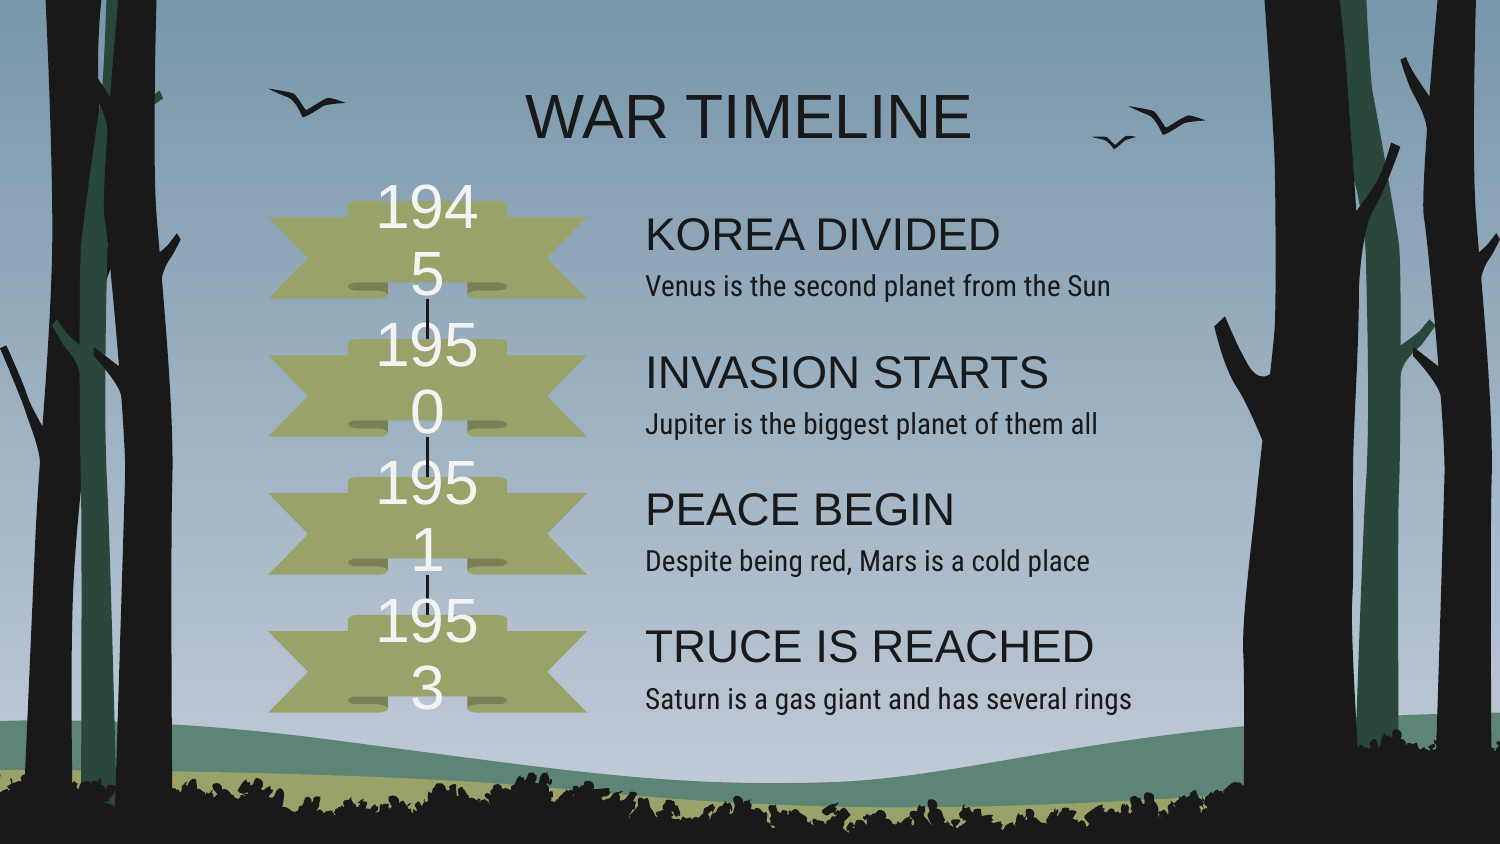

# WAR TIMELINE

1945
KOREA DIVIDED
Venus is the second planet from the Sun
INVASION STARTS
1950
Jupiter is the biggest planet of them all
PEACE BEGIN
1951
Despite being red, Mars is a cold place
TRUCE IS REACHED
1953
Saturn is a gas giant and has several rings